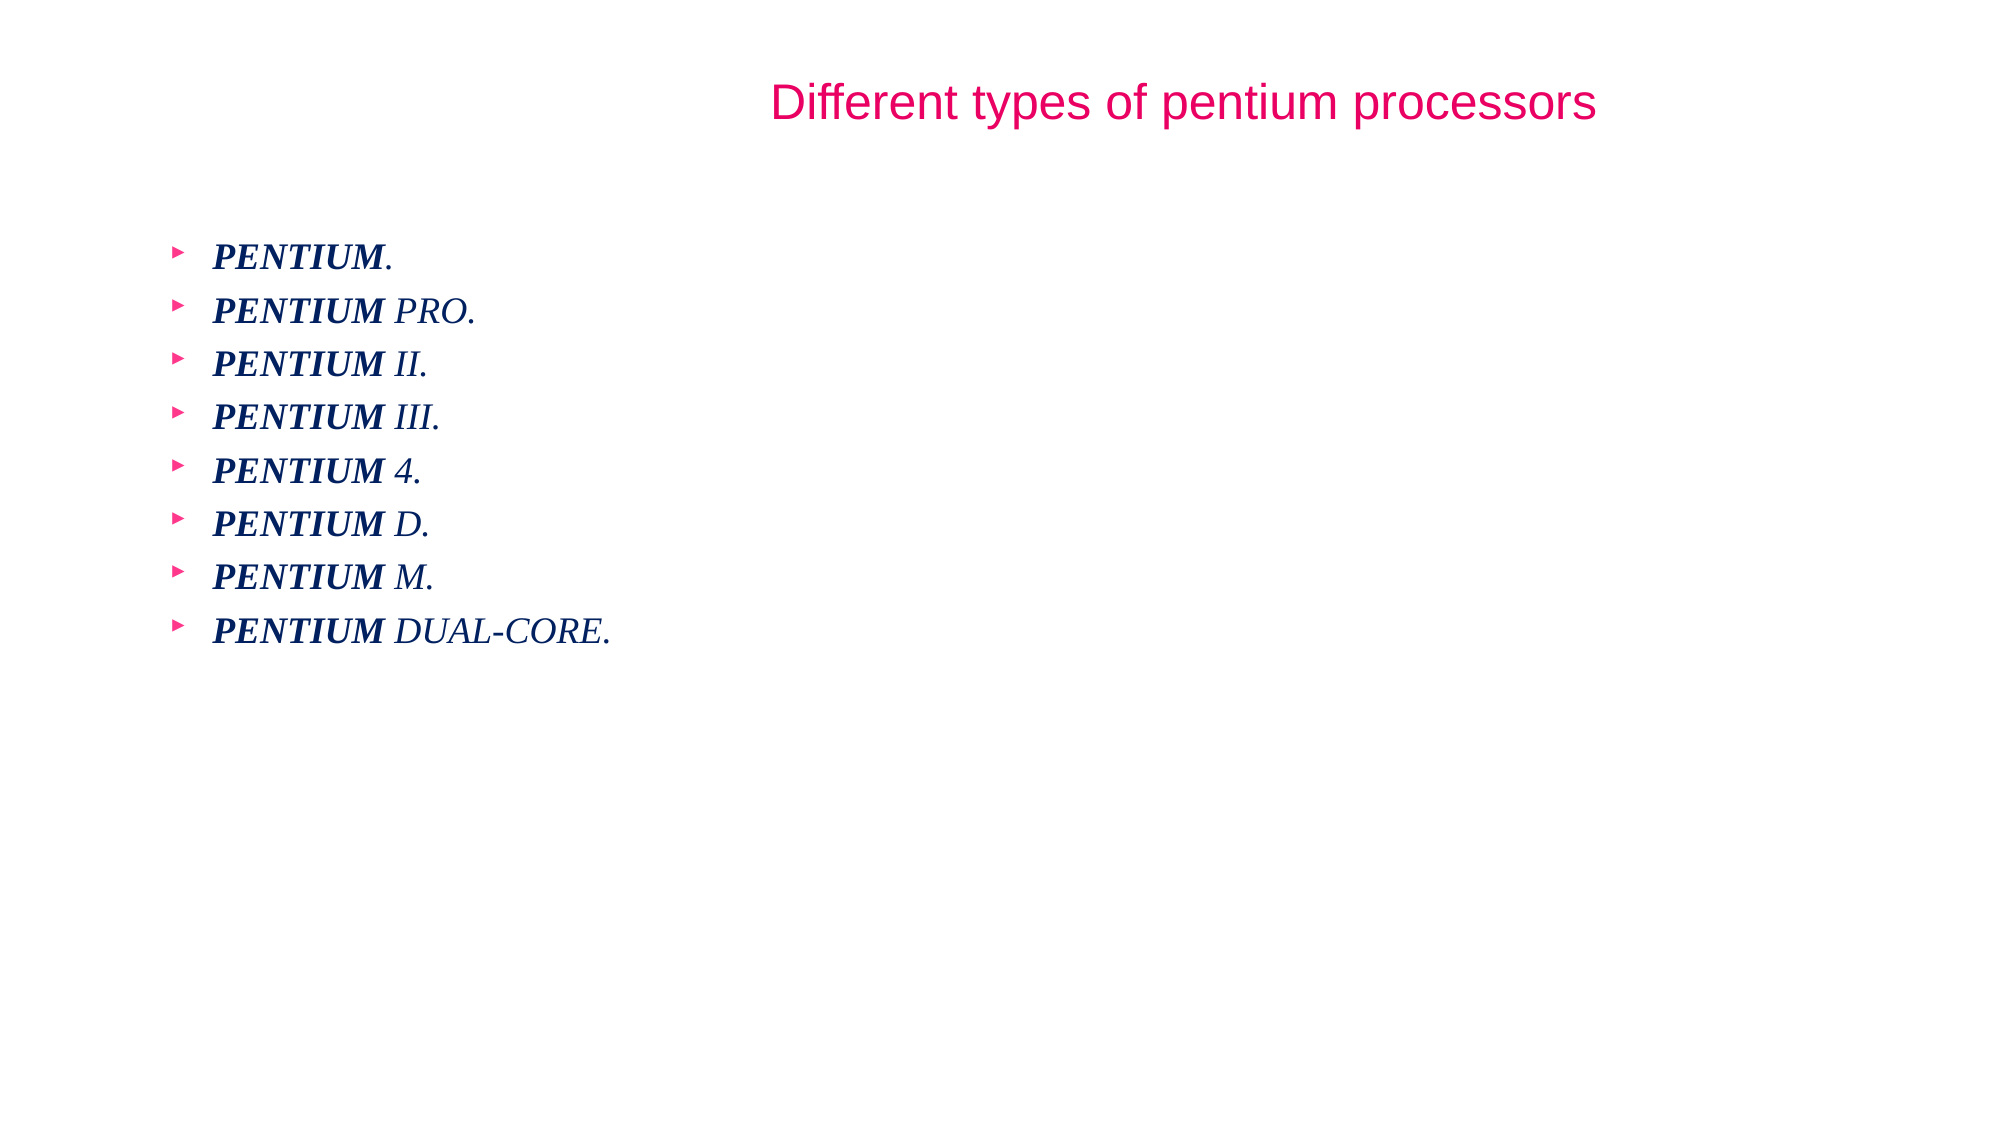

# Different types of pentium processors
PENTIUM.
PENTIUM PRO.
PENTIUM II.
PENTIUM III.
PENTIUM 4.
PENTIUM D.
PENTIUM M.
PENTIUM DUAL-CORE.